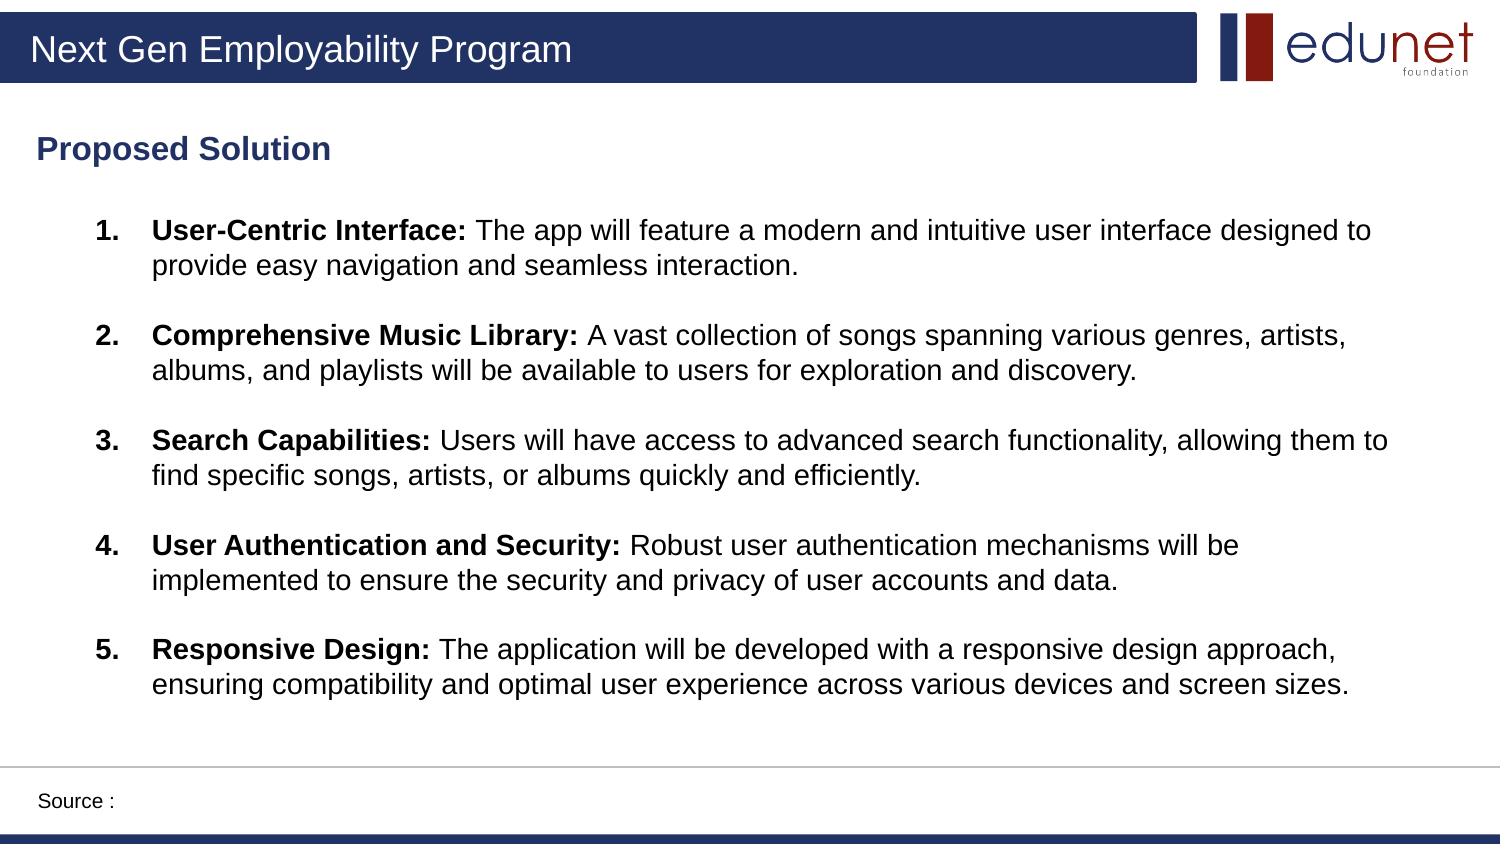

Proposed Solution
User-Centric Interface: The app will feature a modern and intuitive user interface designed to provide easy navigation and seamless interaction.

Comprehensive Music Library: A vast collection of songs spanning various genres, artists, albums, and playlists will be available to users for exploration and discovery.

Search Capabilities: Users will have access to advanced search functionality, allowing them to find specific songs, artists, or albums quickly and efficiently.

User Authentication and Security: Robust user authentication mechanisms will be implemented to ensure the security and privacy of user accounts and data.

Responsive Design: The application will be developed with a responsive design approach, ensuring compatibility and optimal user experience across various devices and screen sizes.
Source :